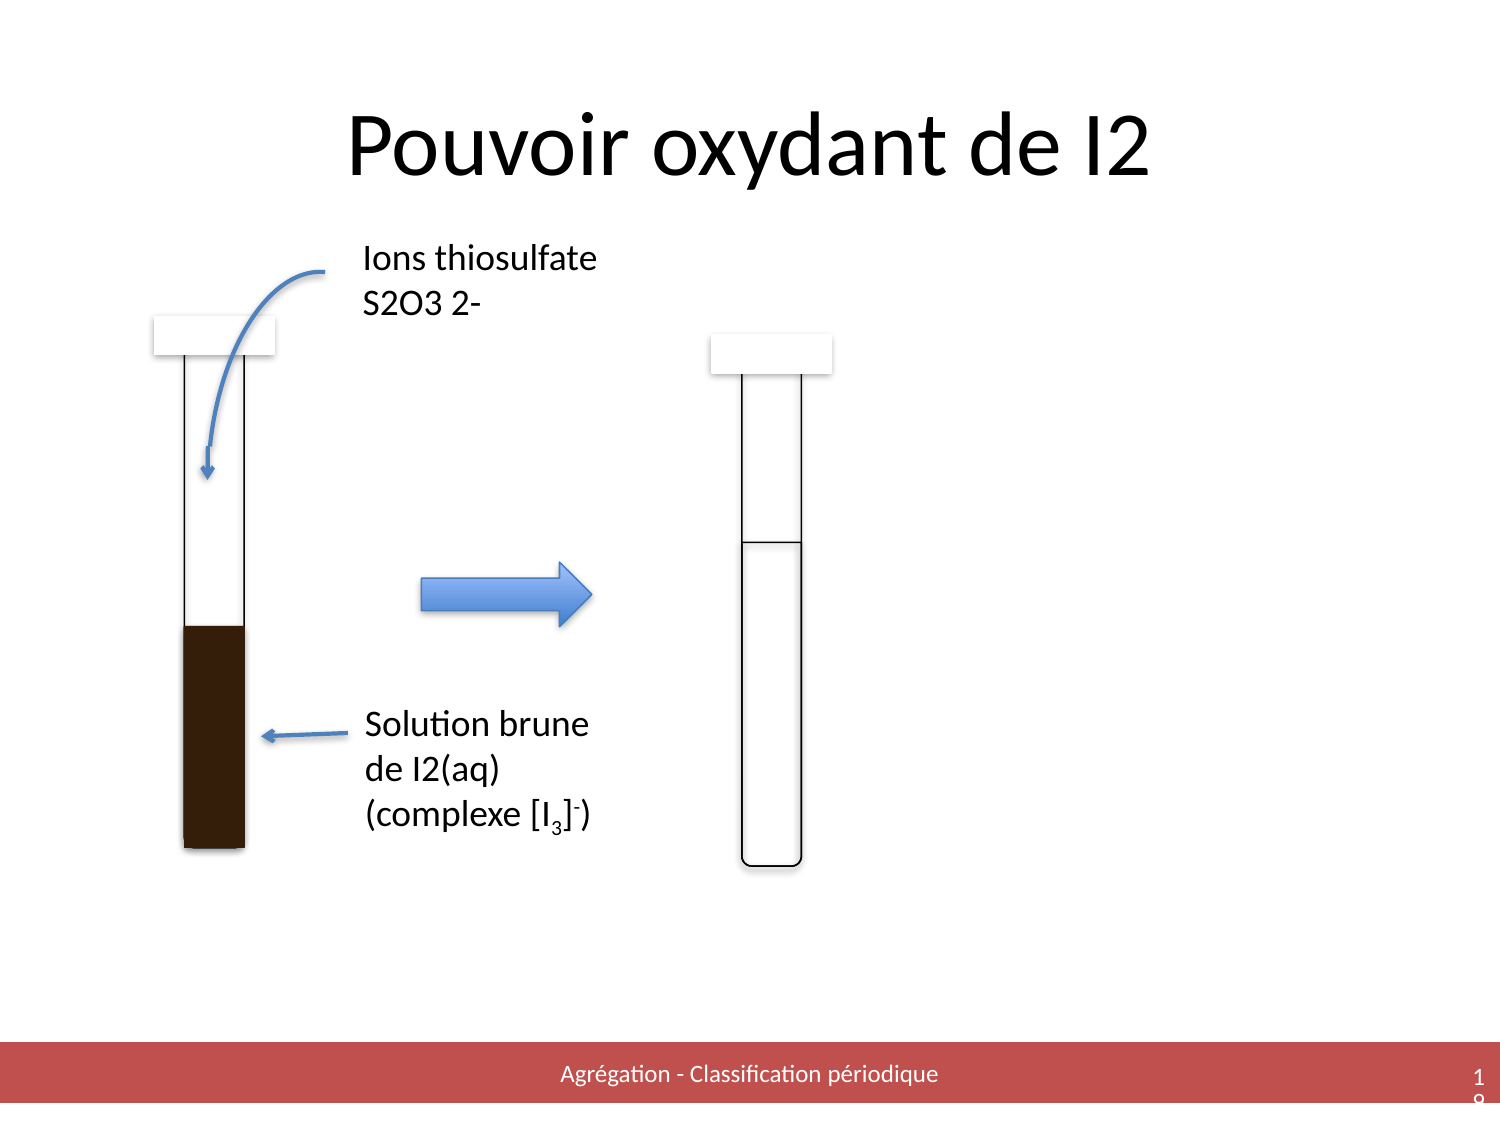

# Pouvoir oxydant de I2
Ions thiosulfate S2O3 2-

Solution brune de I2(aq) (complexe [I3]-)
Agrégation - Classification périodique
19